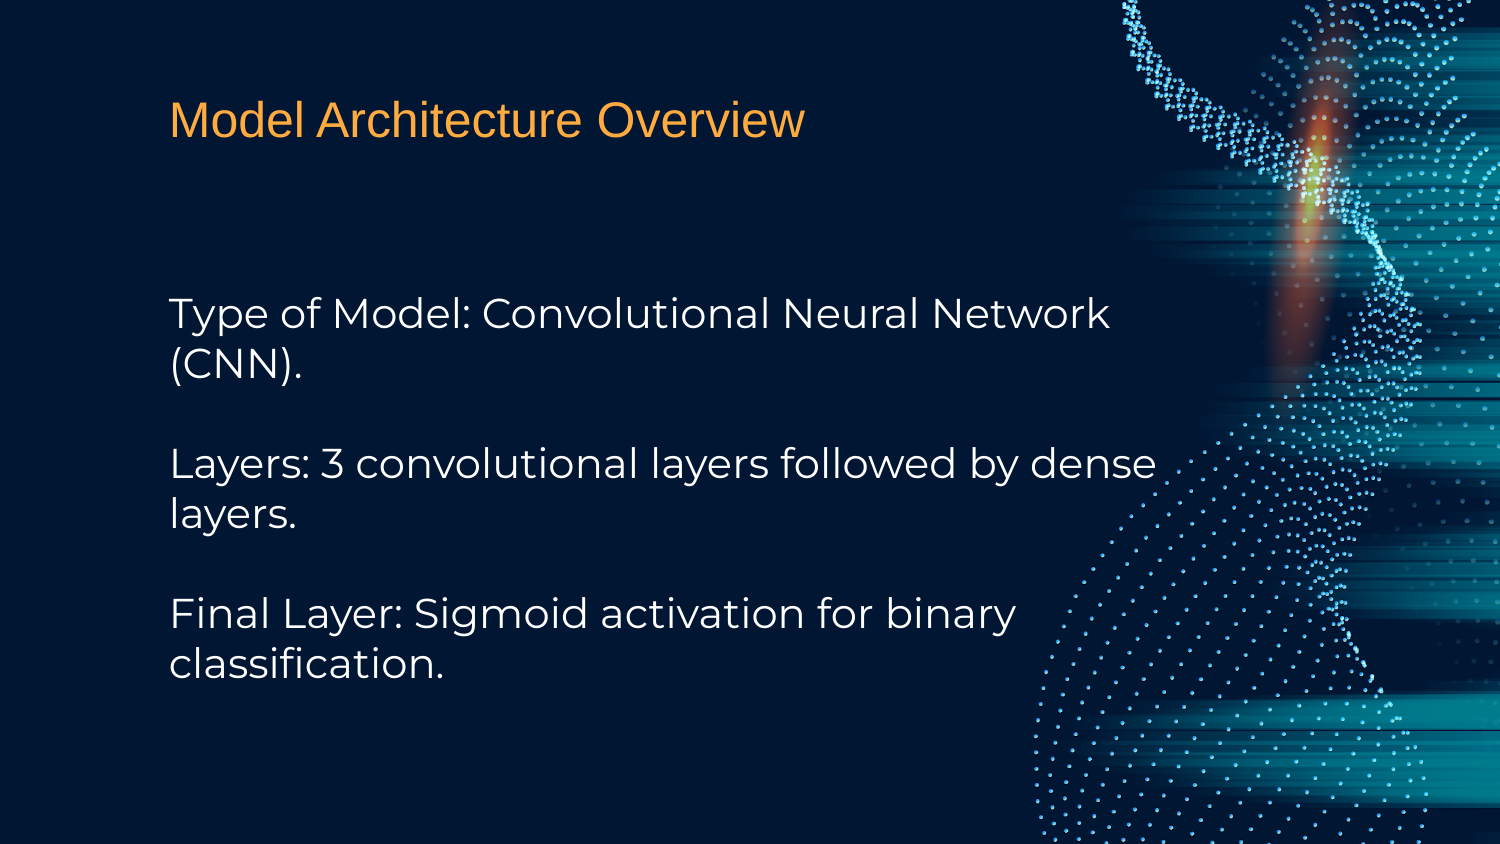

# Model Architecture Overview
Type of Model: Convolutional Neural Network (CNN).

Layers: 3 convolutional layers followed by dense layers.

Final Layer: Sigmoid activation for binary classification.